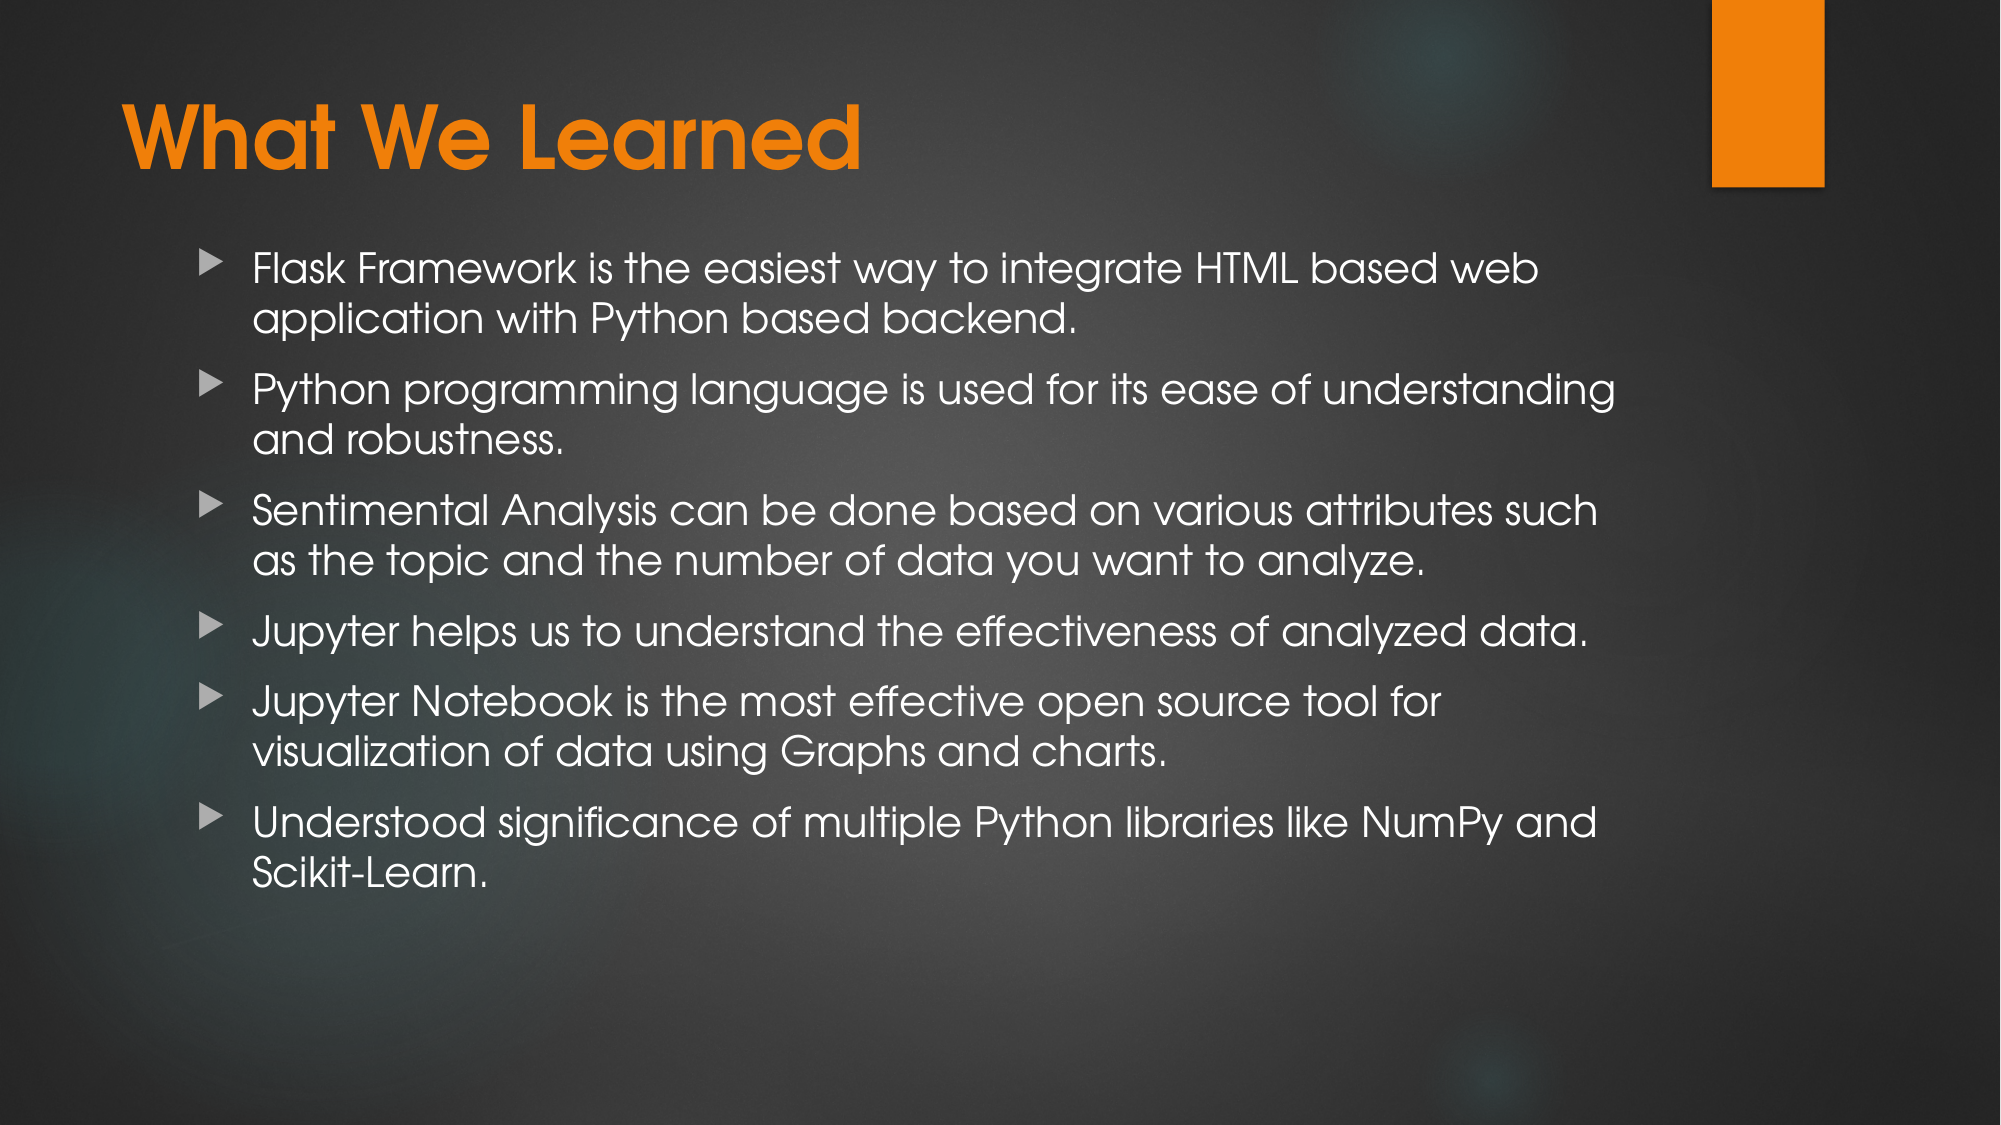

# What We Learned
Flask Framework is the easiest way to integrate HTML based web application with Python based backend.
Python programming language is used for its ease of understanding and robustness.
Sentimental Analysis can be done based on various attributes such as the topic and the number of data you want to analyze.
Jupyter helps us to understand the effectiveness of analyzed data.
Jupyter Notebook is the most effective open source tool for visualization of data using Graphs and charts.
Understood significance of multiple Python libraries like NumPy and Scikit-Learn.